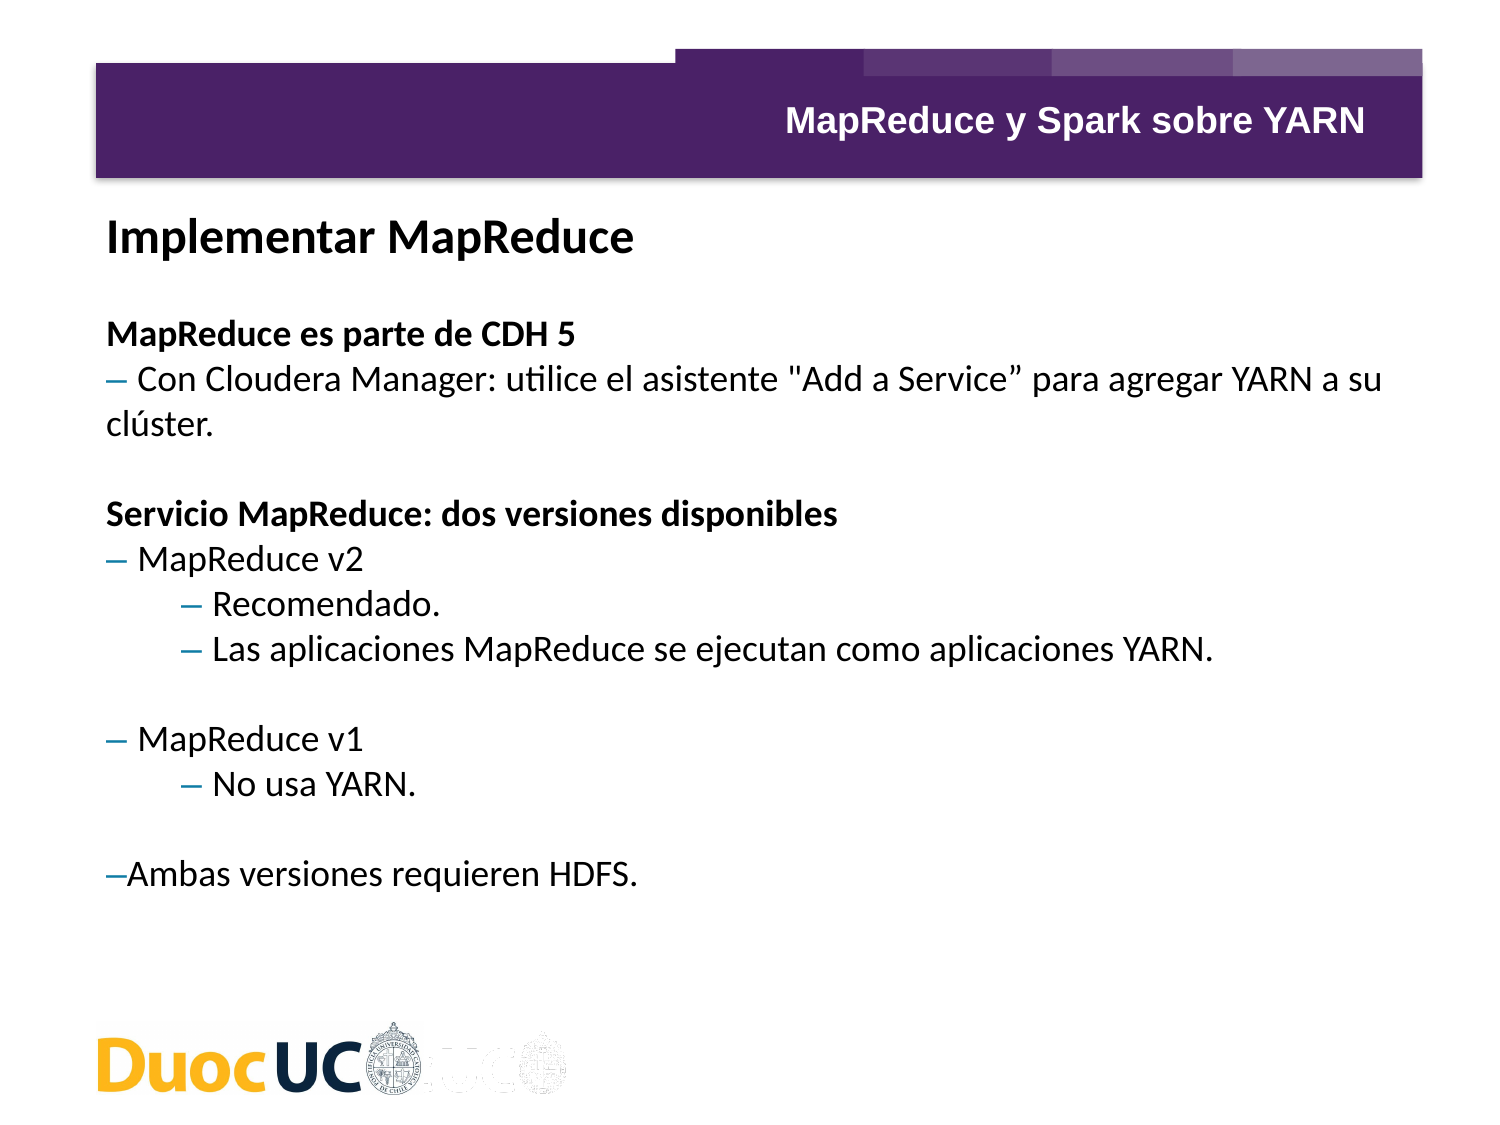

MapReduce y Spark sobre YARN
Implementar MapReduce

MapReduce es parte de CDH 5
– Con Cloudera Manager: utilice el asistente "Add a Service” para agregar YARN a su clúster.

Servicio MapReduce: dos versiones disponibles
– MapReduce v2
– Recomendado.
– Las aplicaciones MapReduce se ejecutan como aplicaciones YARN.

– MapReduce v1
– No usa YARN.

–Ambas versiones requieren HDFS.